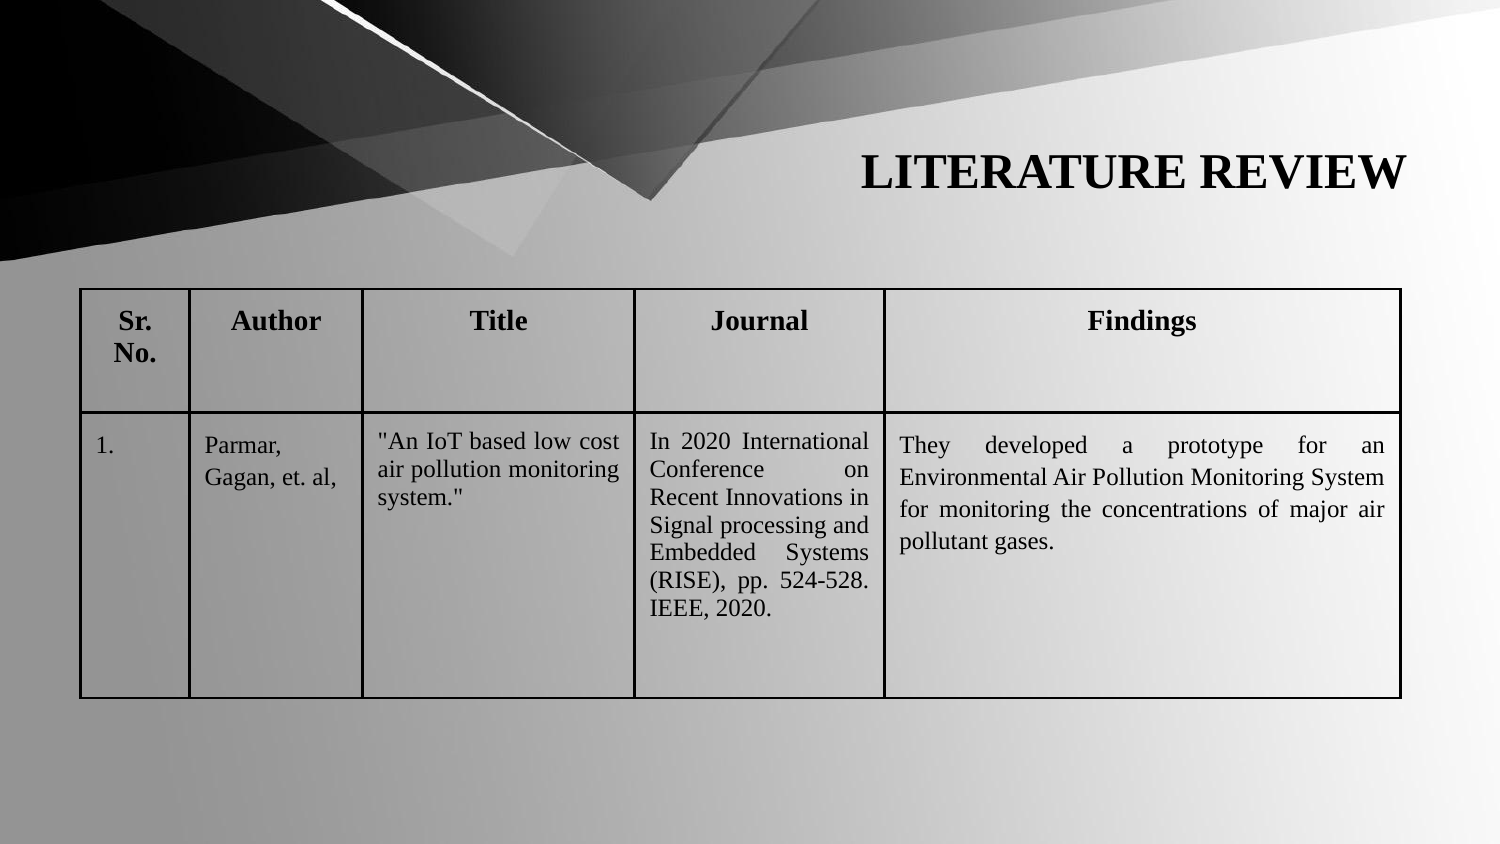

LITERATURE REVIEW
| Sr. No. | Author | Title | Journal | Findings |
| --- | --- | --- | --- | --- |
| 1. | Parmar, Gagan, et. al, | "An IoT based low cost air pollution monitoring system." | In 2020 International Conference on Recent Innovations in Signal processing and Embedded Systems (RISE), pp. 524-528. IEEE, 2020. | They developed a prototype for an Environmental Air Pollution Monitoring System for monitoring the concentrations of major air pollutant gases. |